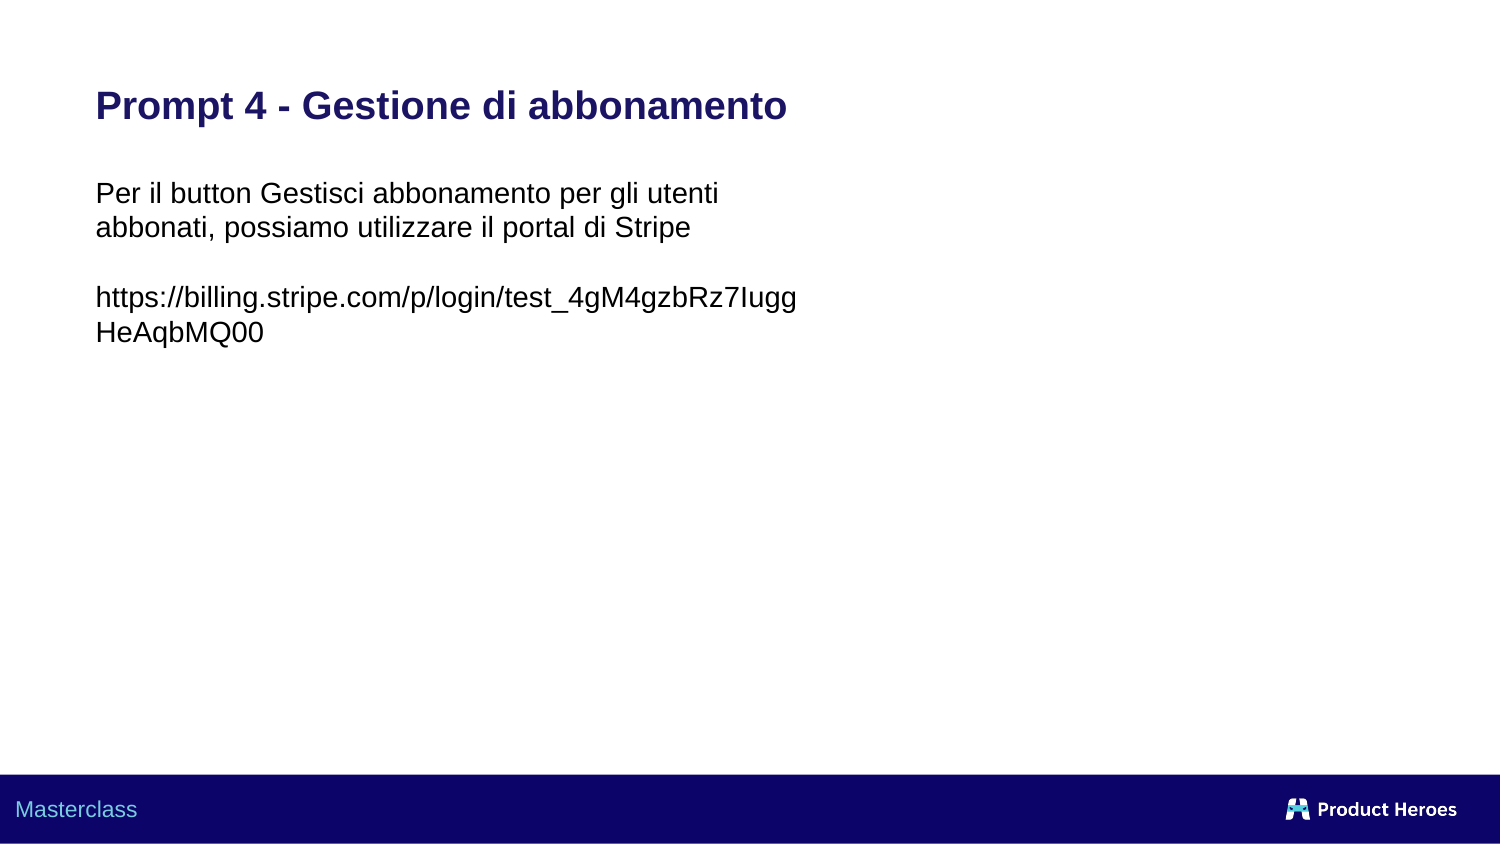

Prompt 4 - Gestione di abbonamento
Per il button Gestisci abbonamento per gli utenti abbonati, possiamo utilizzare il portal di Stripe
https://billing.stripe.com/p/login/test_4gM4gzbRz7IuggHeAqbMQ00